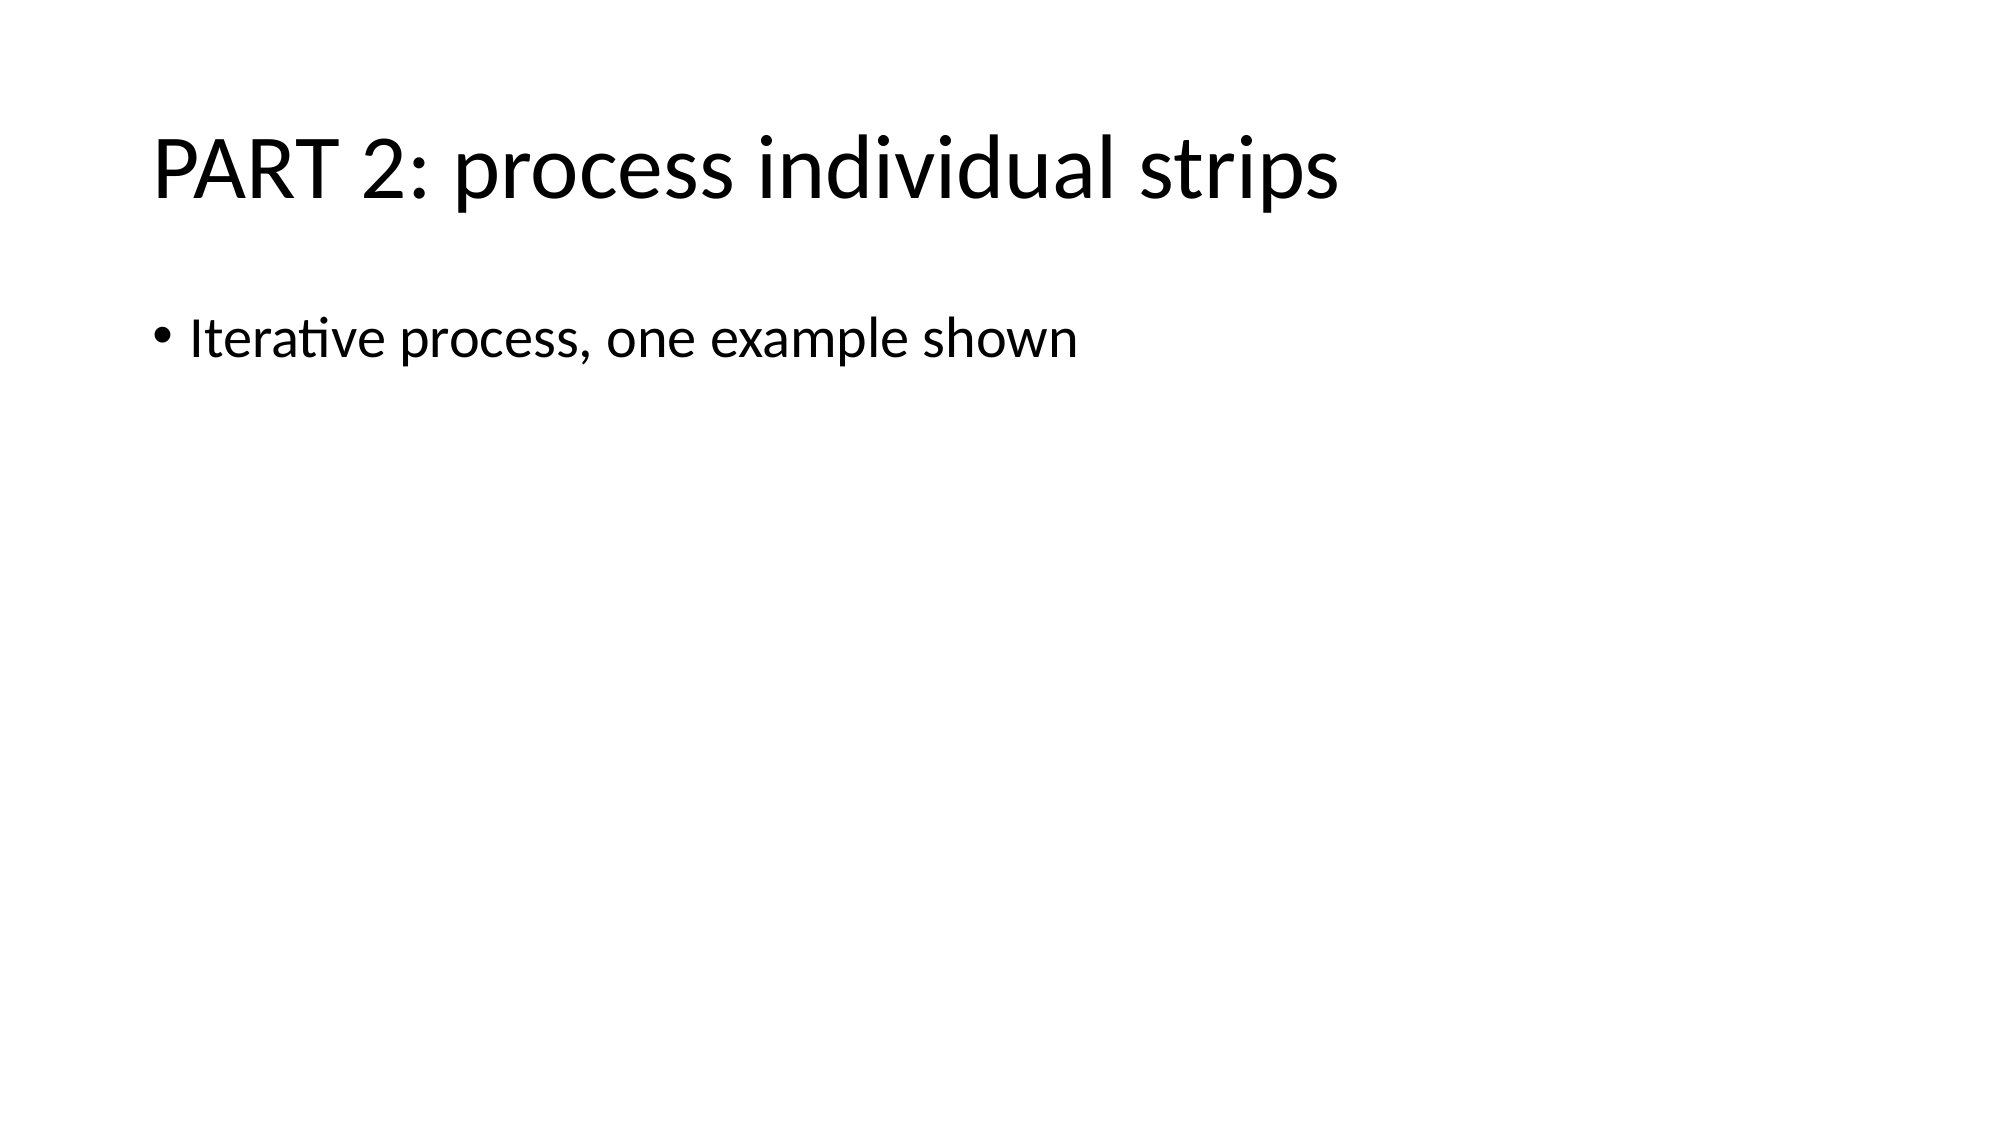

# PART 2: process individual strips
Iterative process, one example shown